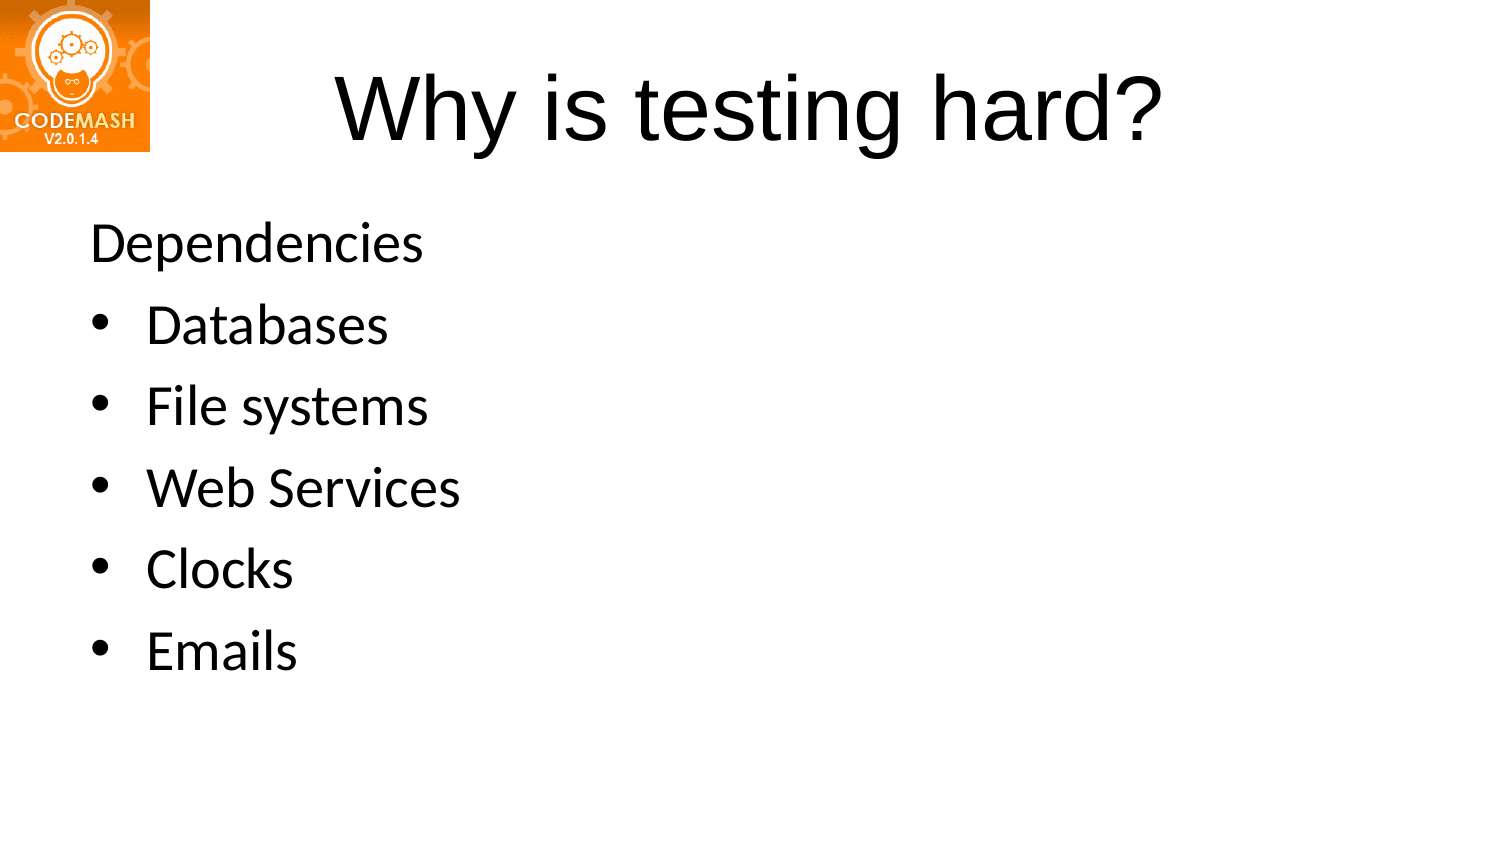

# Why is testing hard?
Dependencies
Databases
File systems
Web Services
Clocks
Emails